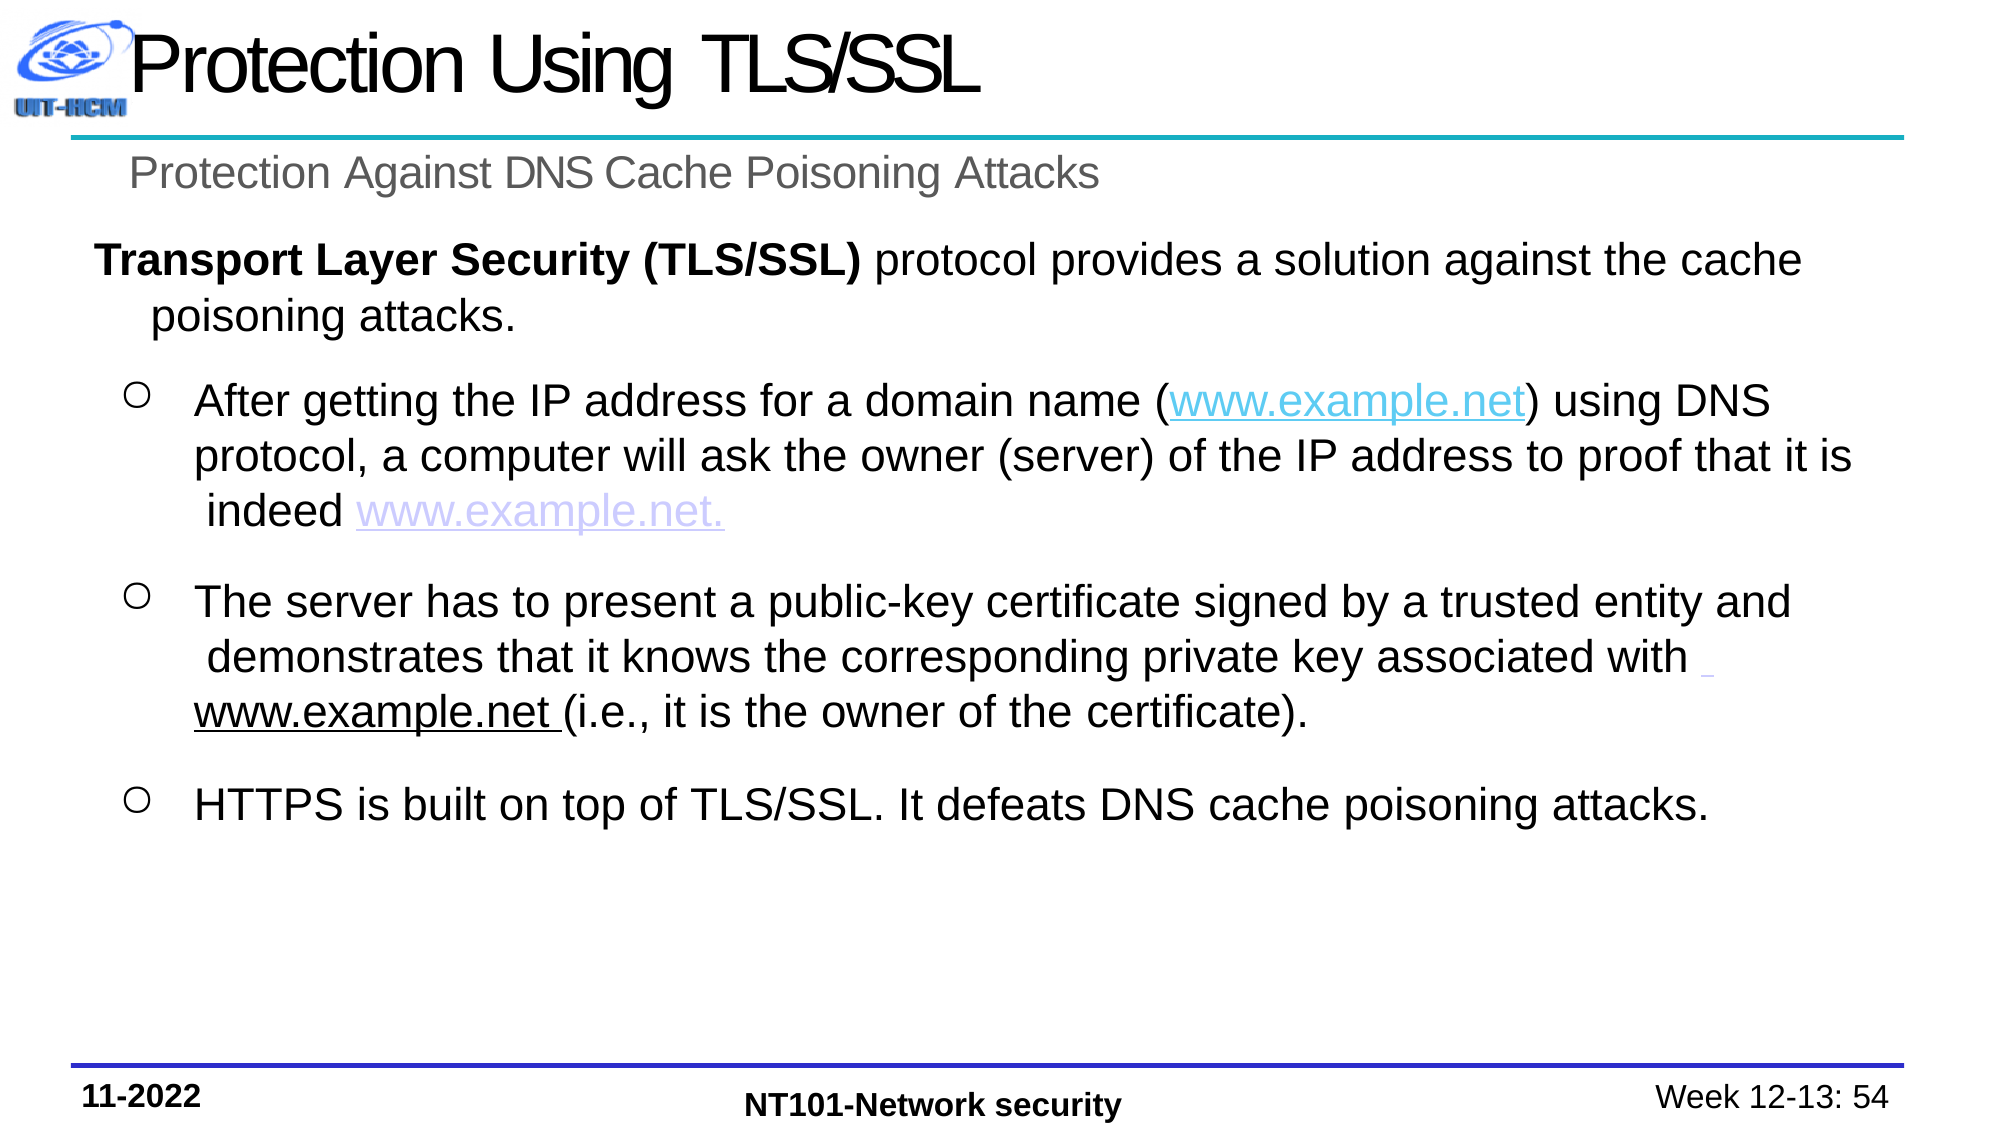

# Protection Using TLS/SSL
Protection Against DNS Cache Poisoning Attacks
Transport Layer Security (TLS/SSL) protocol provides a solution against the cache  poisoning attacks.
After getting the IP address for a domain name (www.example.net) using DNS  protocol, a computer will ask the owner (server) of the IP address to proof that it is  indeed www.example.net.
The server has to present a public-key certificate signed by a trusted entity and  demonstrates that it knows the corresponding private key associated with  www.example.net (i.e., it is the owner of the certificate).
HTTPS is built on top of TLS/SSL. It defeats DNS cache poisoning attacks.